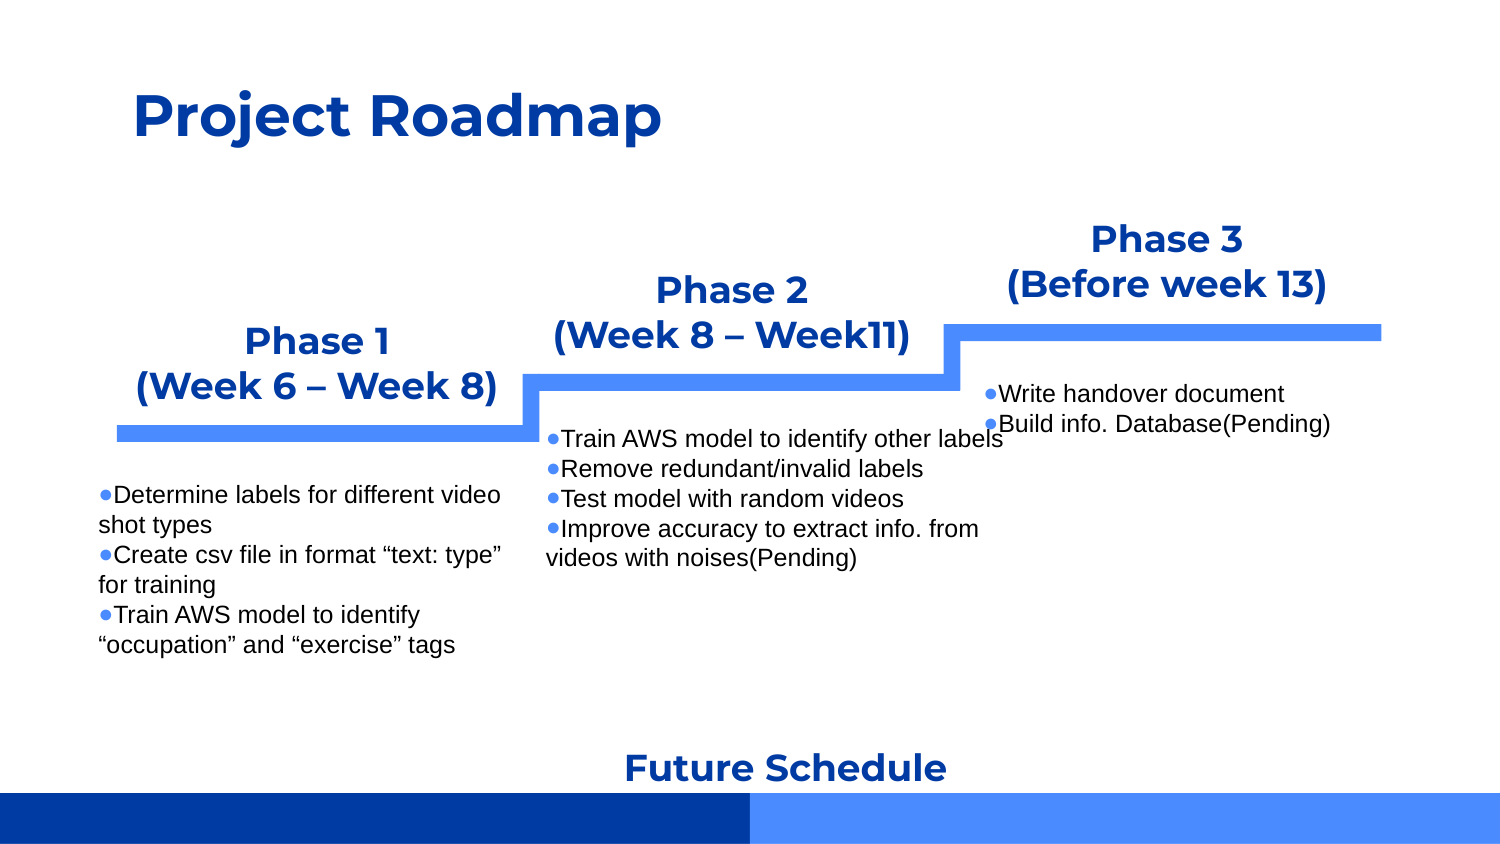

# Project Roadmap
Phase 3
(Before week 13)
Phase 2
(Week 8 – Week11)
Phase 1
(Week 6 – Week 8)

Write handover document
Build info. Database(Pending)

Train AWS model to identify other labels
Remove redundant/invalid labels
Test model with random videos
Improve accuracy to extract info. from videos with noises(Pending)

Determine labels for different video shot types
Create csv file in format “text: type” for training
Train AWS model to identify “occupation” and “exercise” tags
Future Schedule